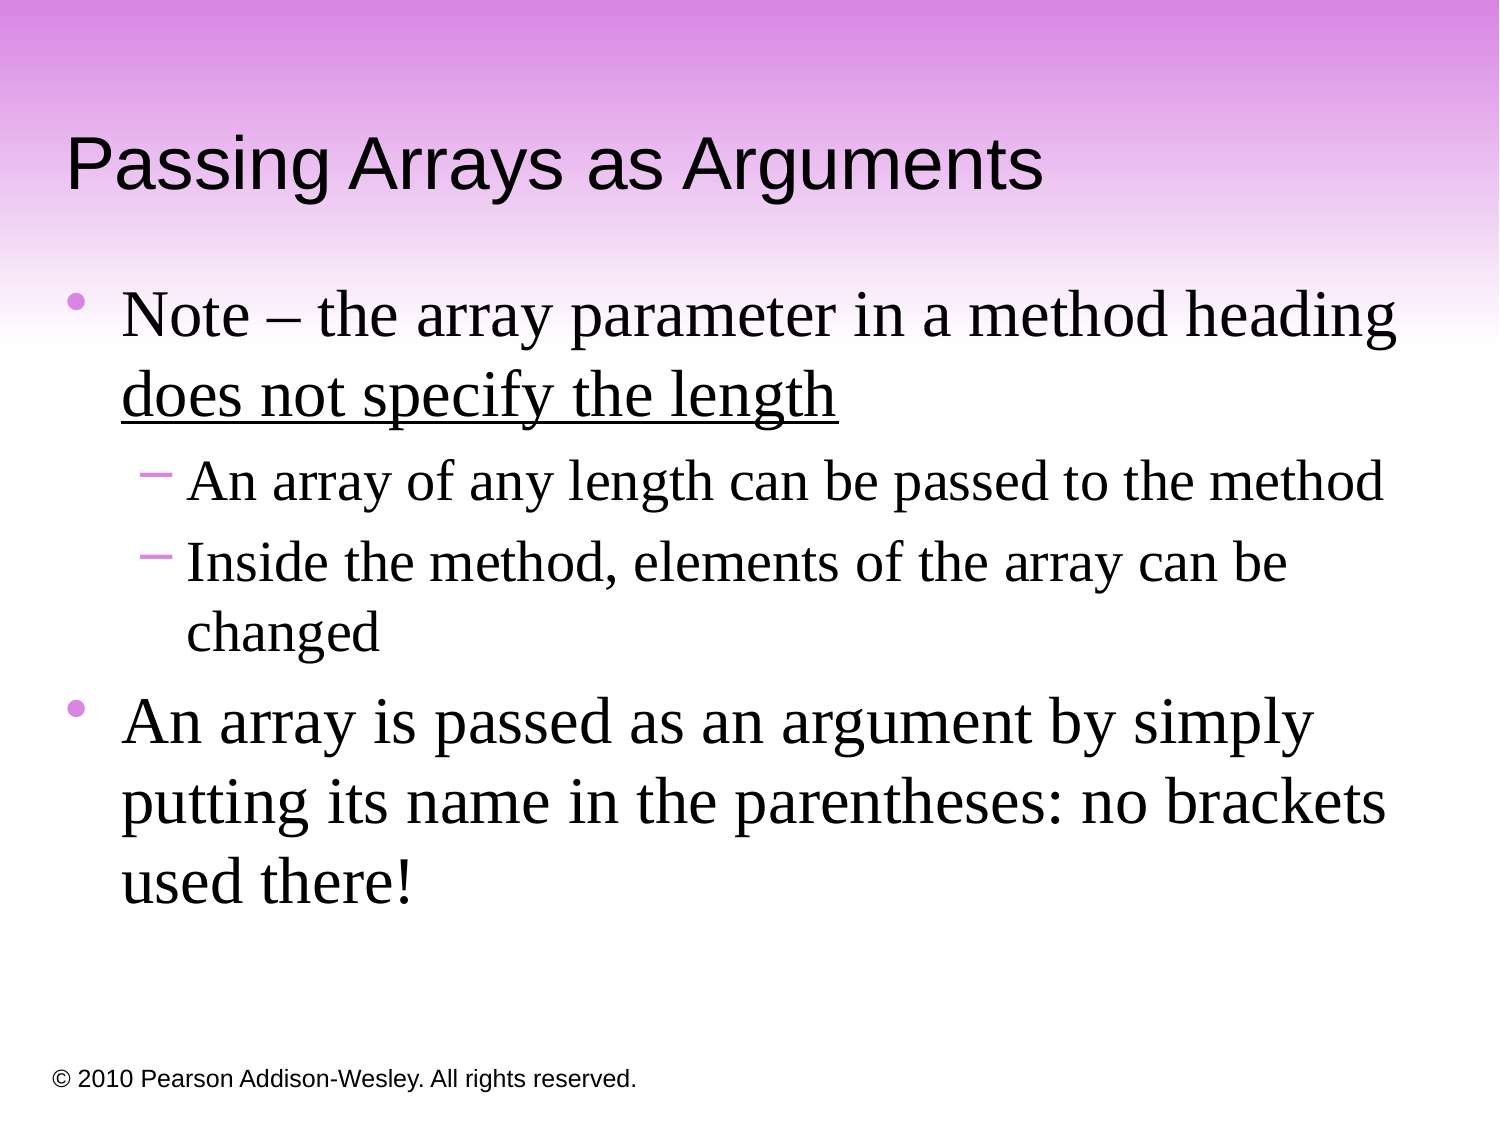

# Passing Arrays as Arguments
Note – the array parameter in a method heading does not specify the length
An array of any length can be passed to the method
Inside the method, elements of the array can be changed
An array is passed as an argument by simply putting its name in the parentheses: no brackets used there!